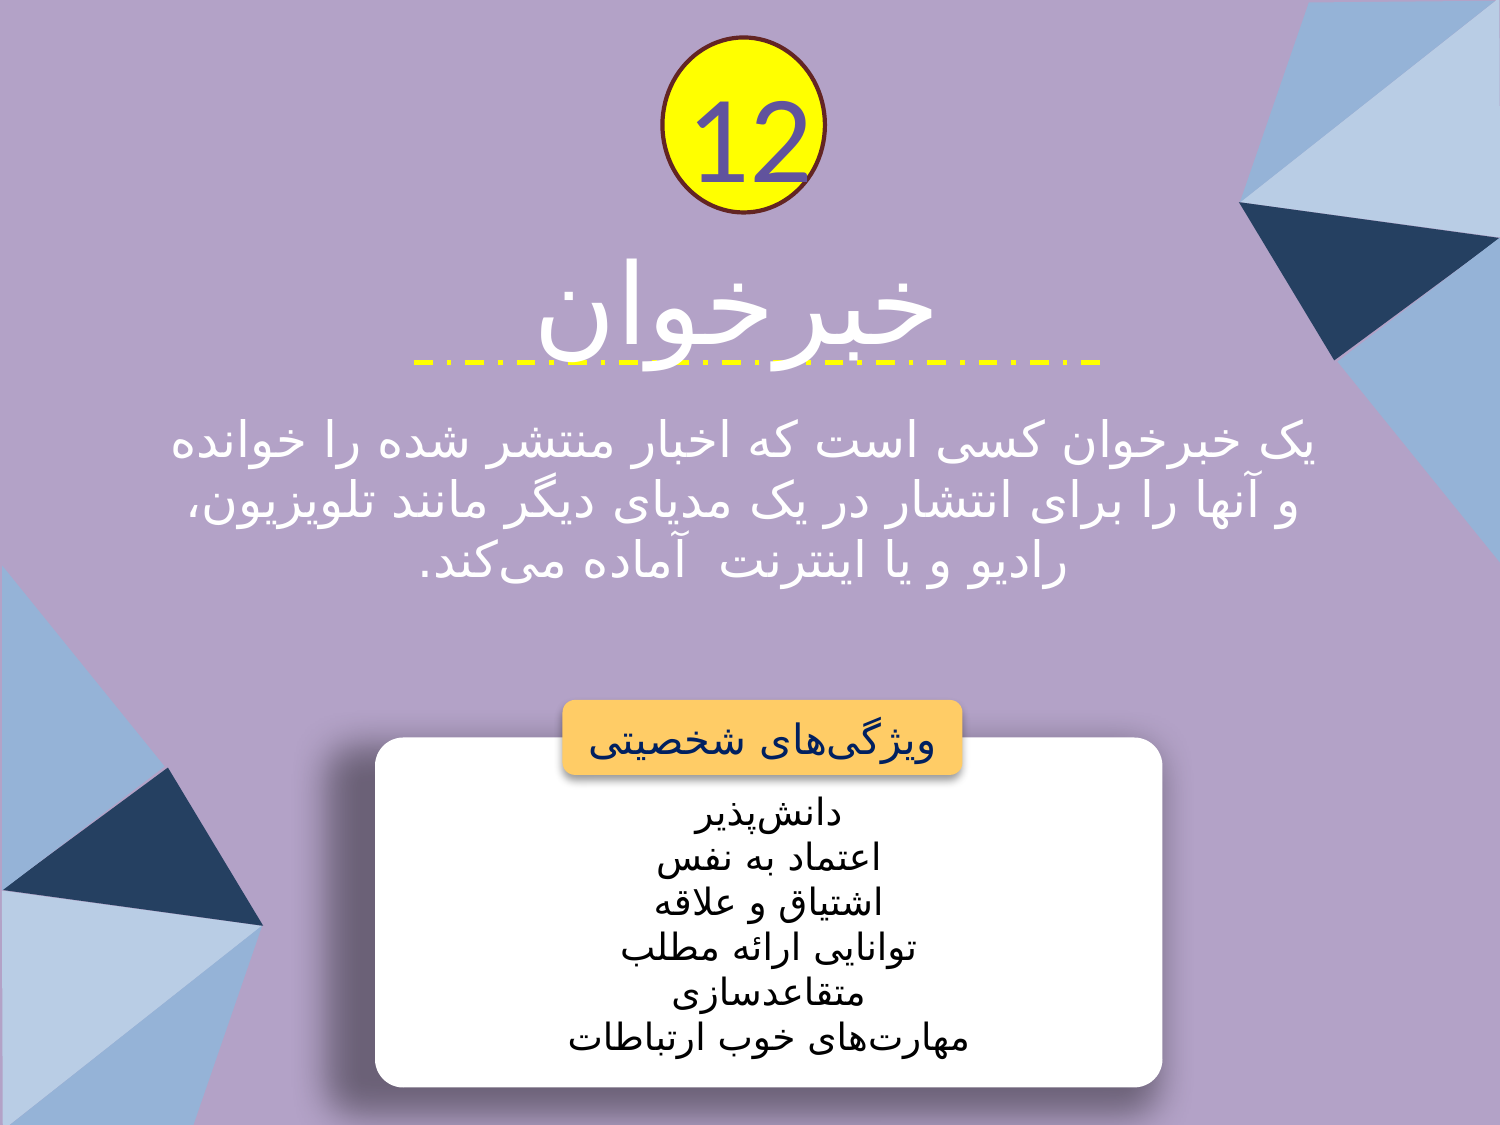

12
خبرخوان
یک خبرخوان کسی است که اخبار منتشر شده را خوانده و آنها را برای انتشار در یک مدیای دیگر مانند تلویزیون، رادیو و یا اینترنت  آماده می‌کند.

ویژگی‌های شخصیتی

دانش‌پذیر
اعتماد به نفس
اشتیاق و علاقه
توانایی ارائه مطلب
متقاعدسازی
مهارت‌های خوب ارتباطات